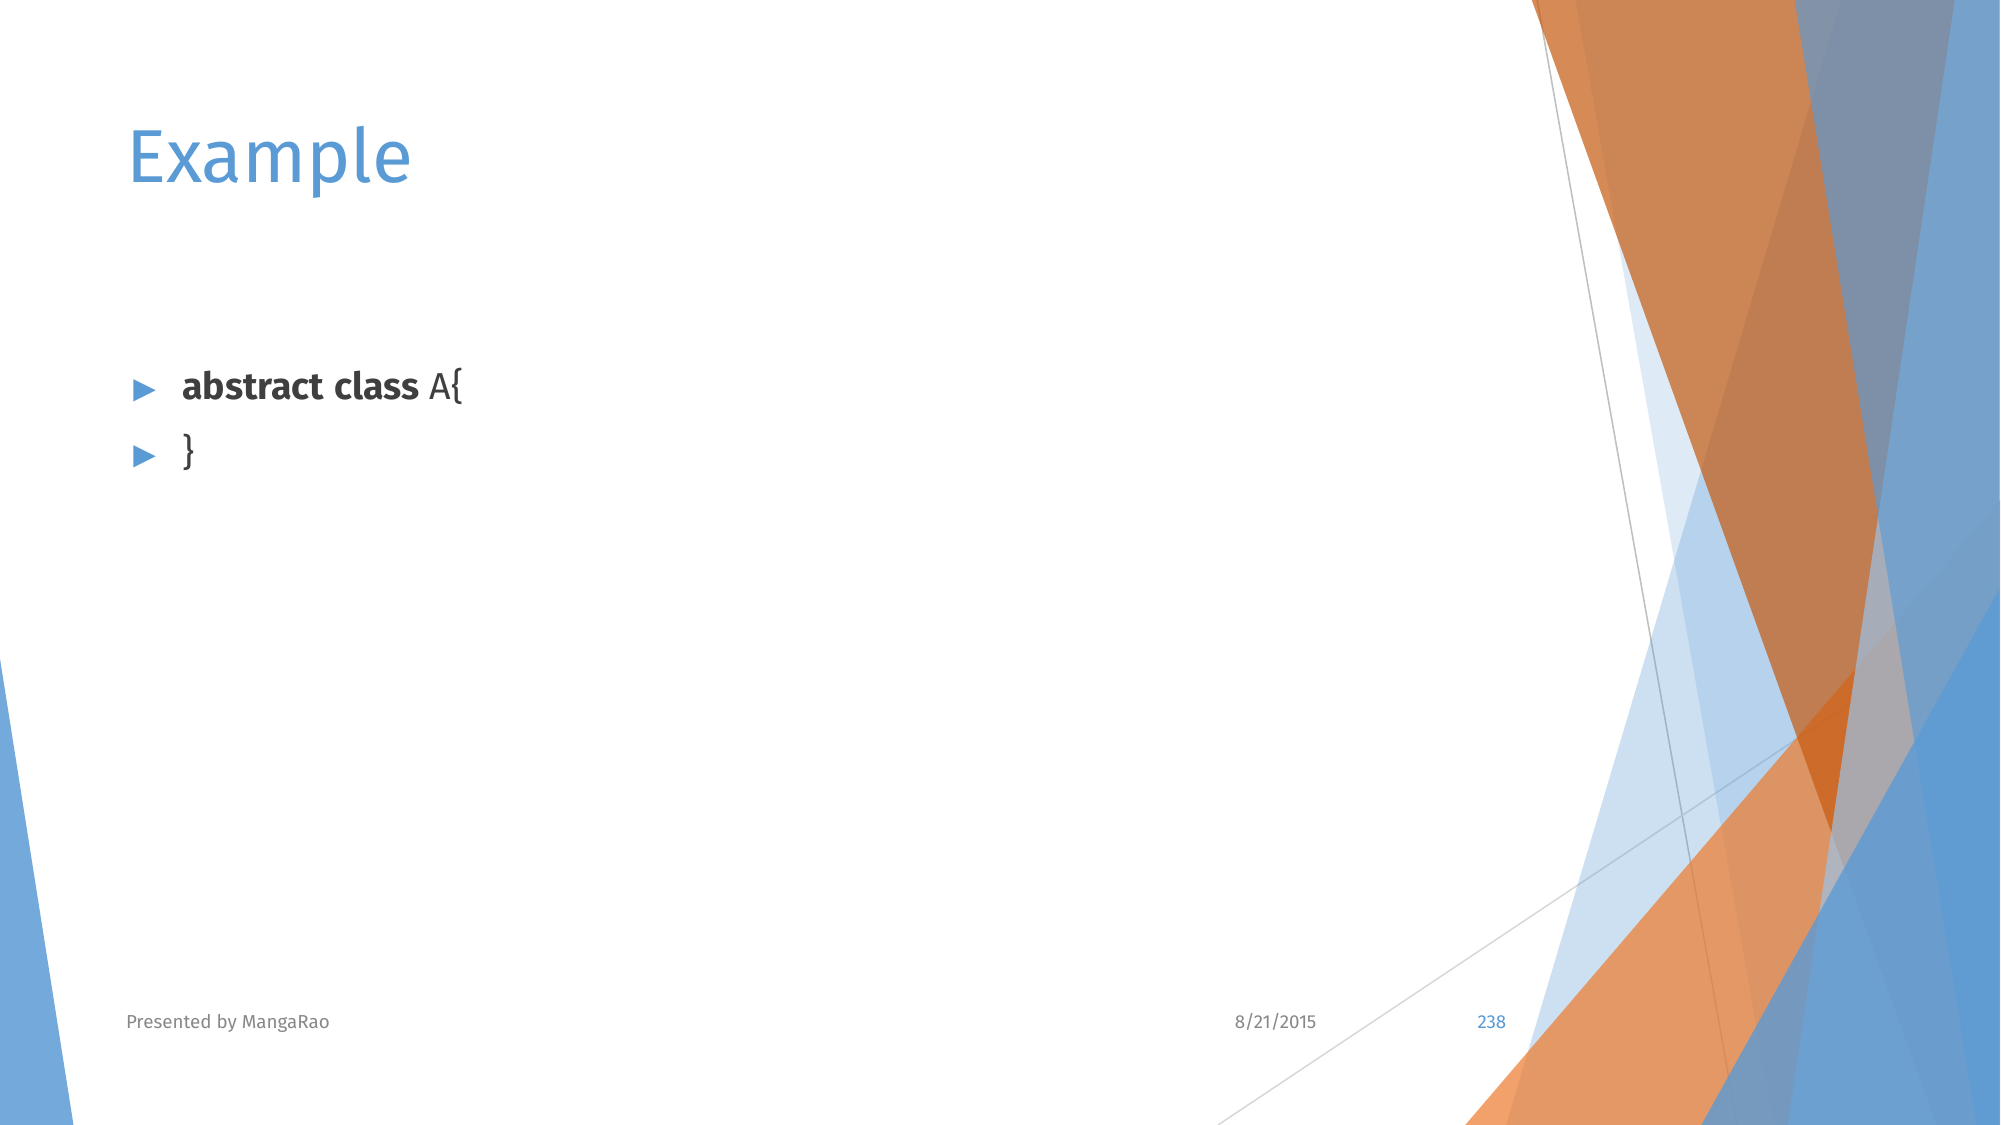

# Example
abstract class A{
}

Presented by MangaRao
8/21/2015
238